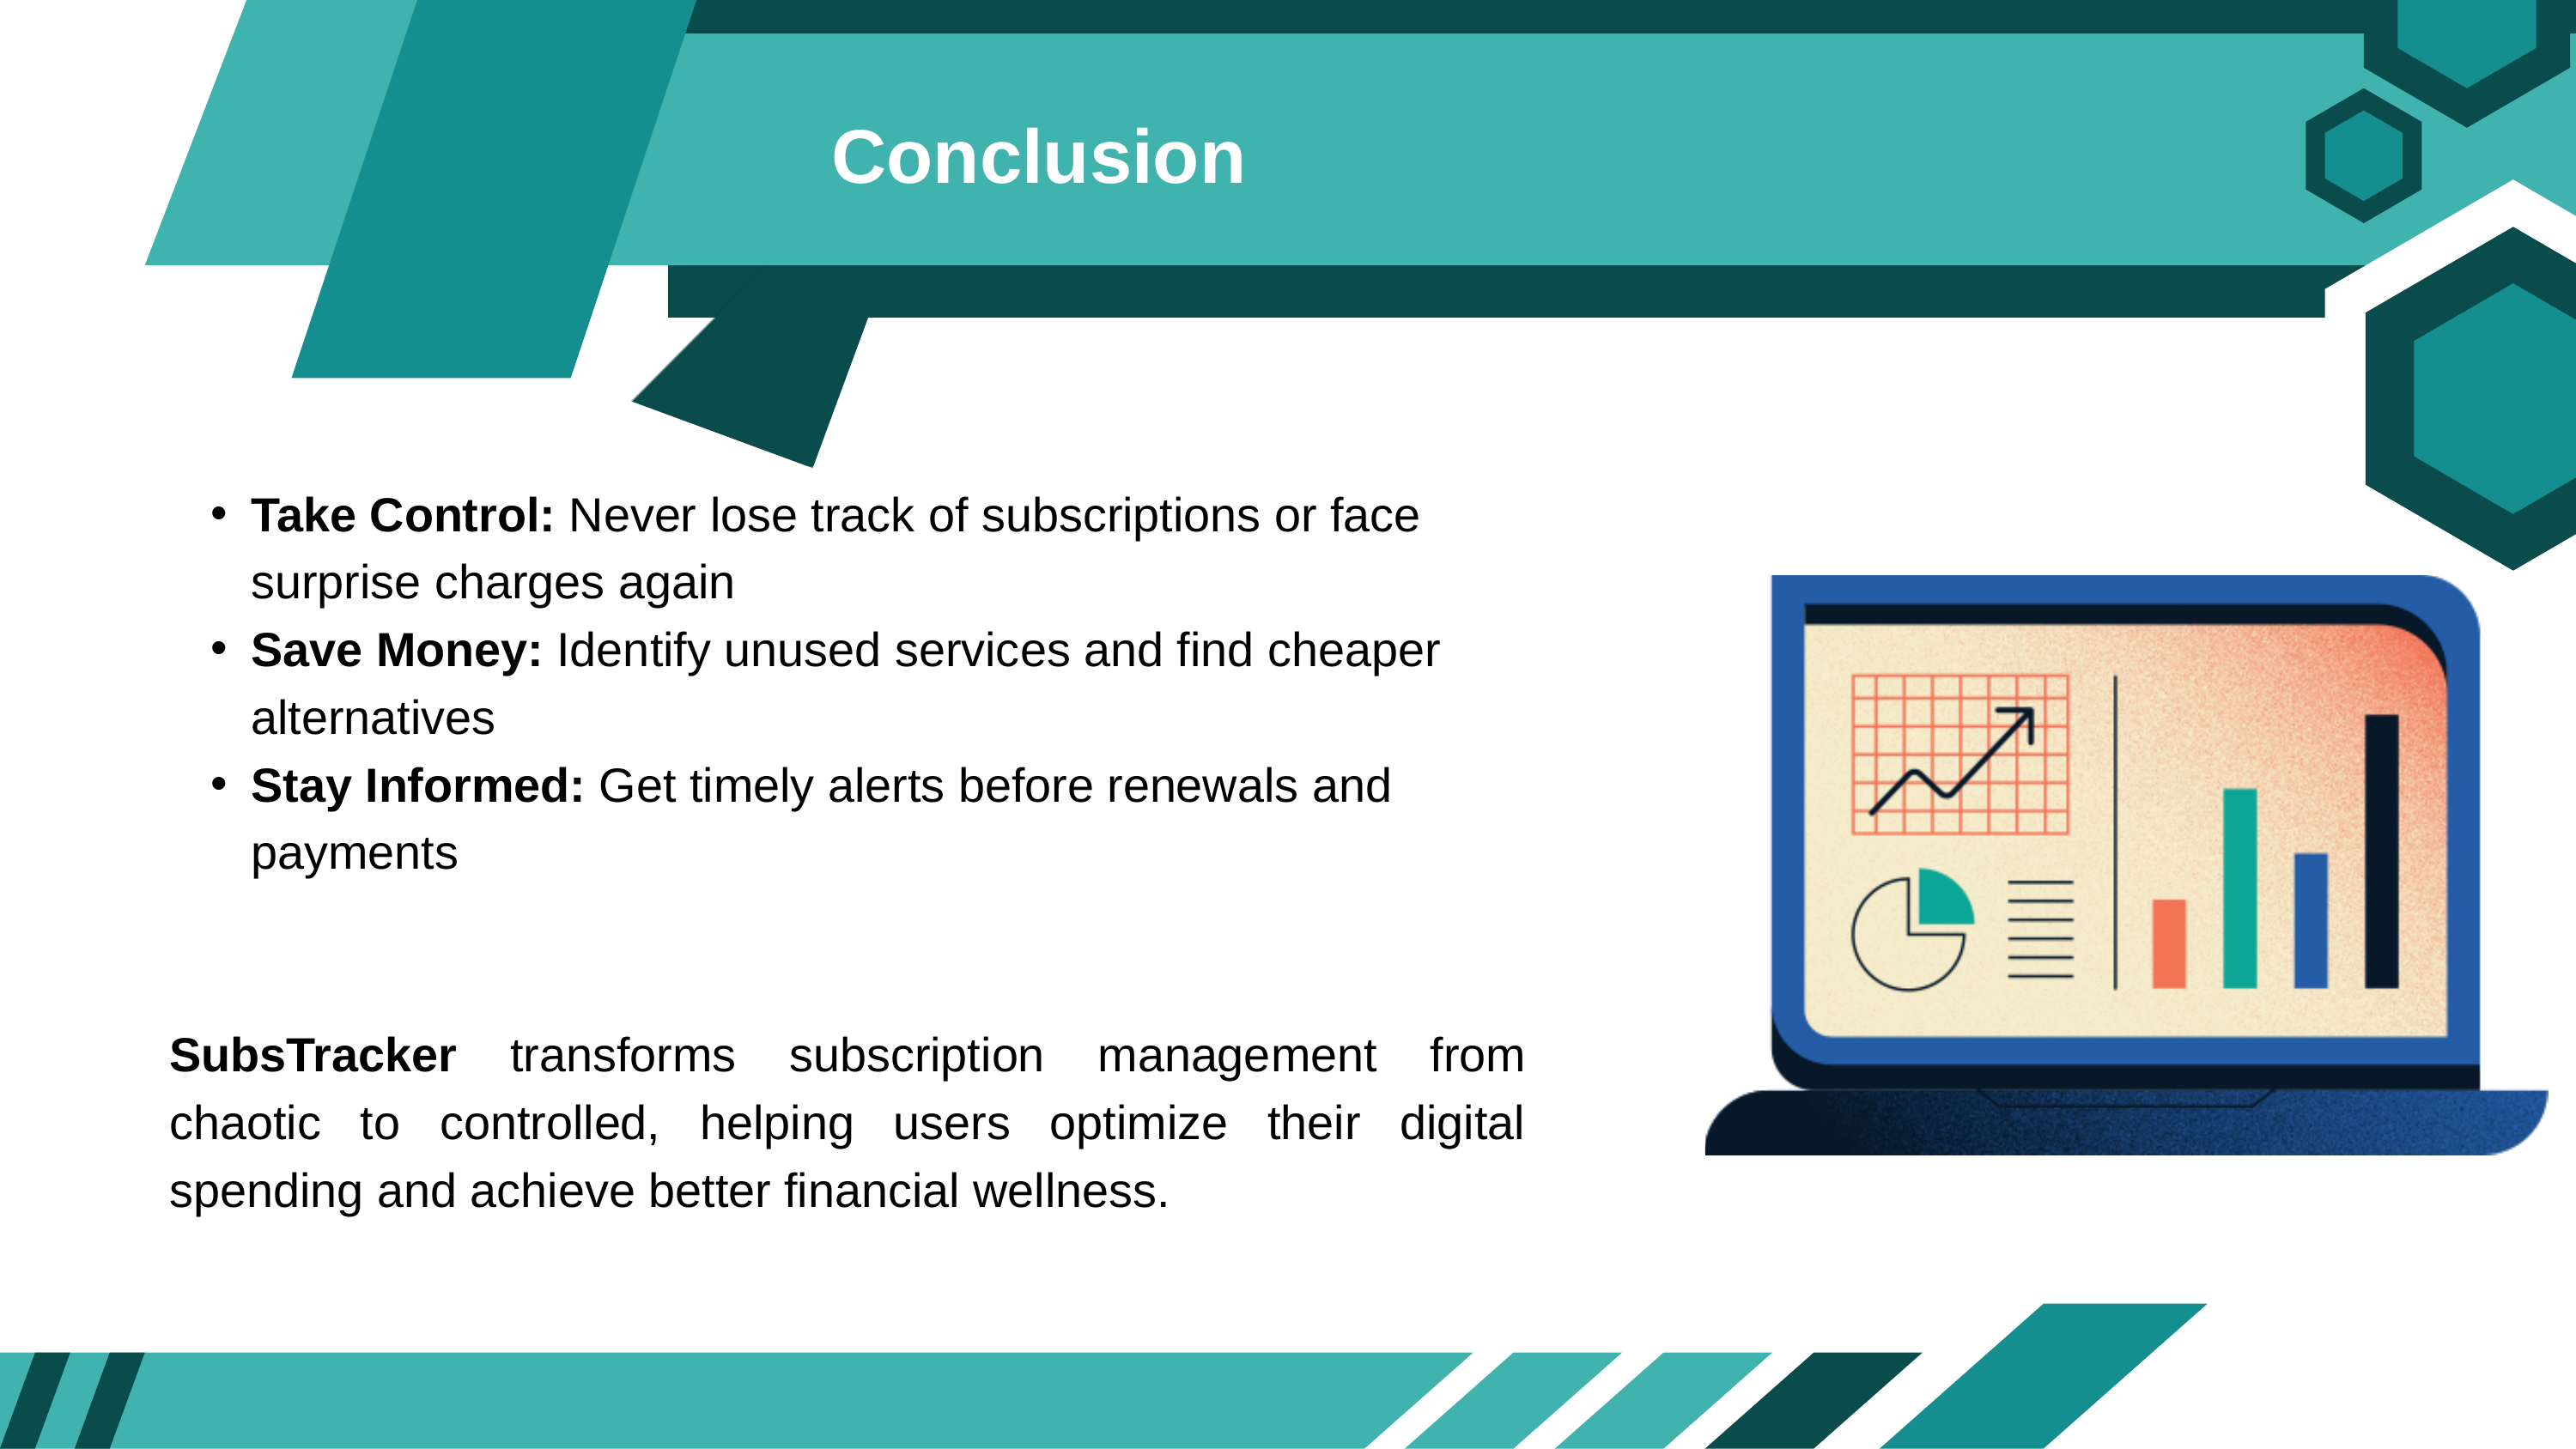

Conclusion

Take Control: Never lose track of subscriptions or face surprise charges again
Save Money: Identify unused services and find cheaper alternatives
Stay Informed: Get timely alerts before renewals and payments

SubsTracker transforms subscription management from chaotic to controlled, helping users optimize their digital spending and achieve better financial wellness.